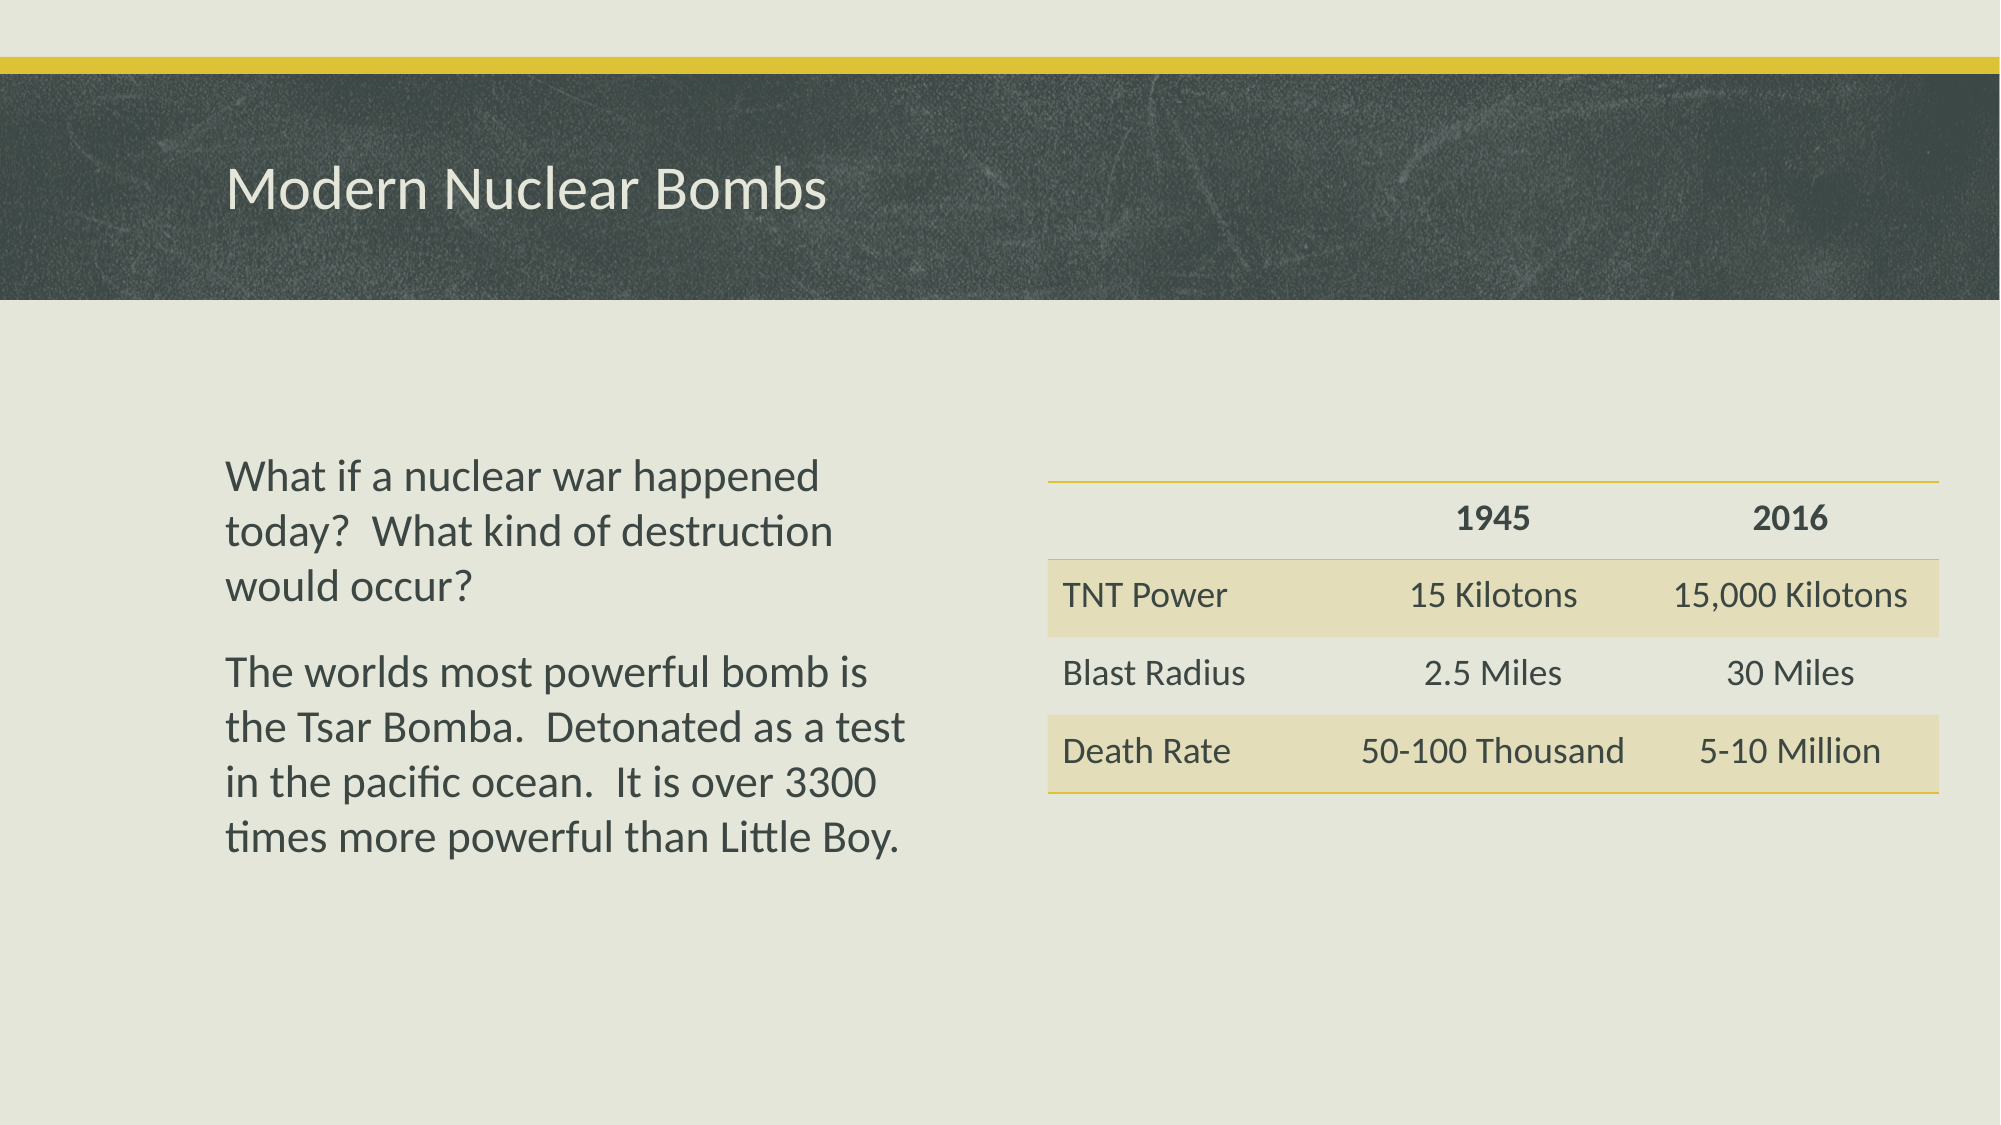

# Modern Nuclear Bombs
What if a nuclear war happened today?  What kind of destruction would occur?
The worlds most powerful bomb is the Tsar Bomba.  Detonated as a test in the pacific ocean.  It is over 3300 times more powerful than Little Boy.
|  | 1945 | 2016 |
| --- | --- | --- |
| TNT Power | 15 Kilotons | 15,000 Kilotons |
| Blast Radius | 2.5 Miles | 30 Miles |
| Death Rate | 50-100 Thousand | 5-10 Million |